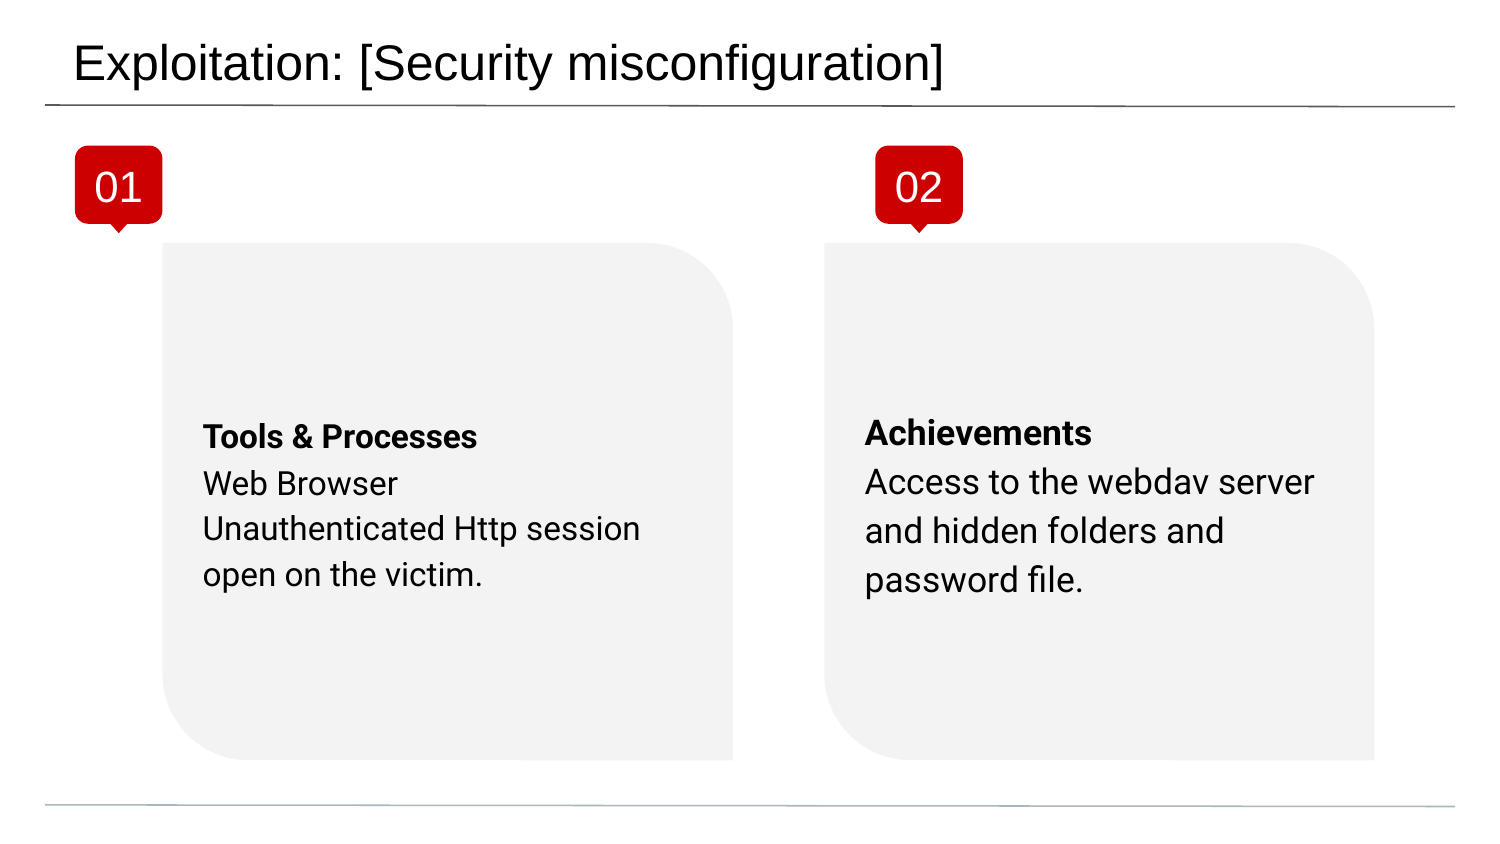

# Exploitation: [Security misconfiguration]
01

02

Tools & Processes
Web Browser
Unauthenticated Http session open on the victim.
Achievements
Access to the webdav server and hidden folders and password file.